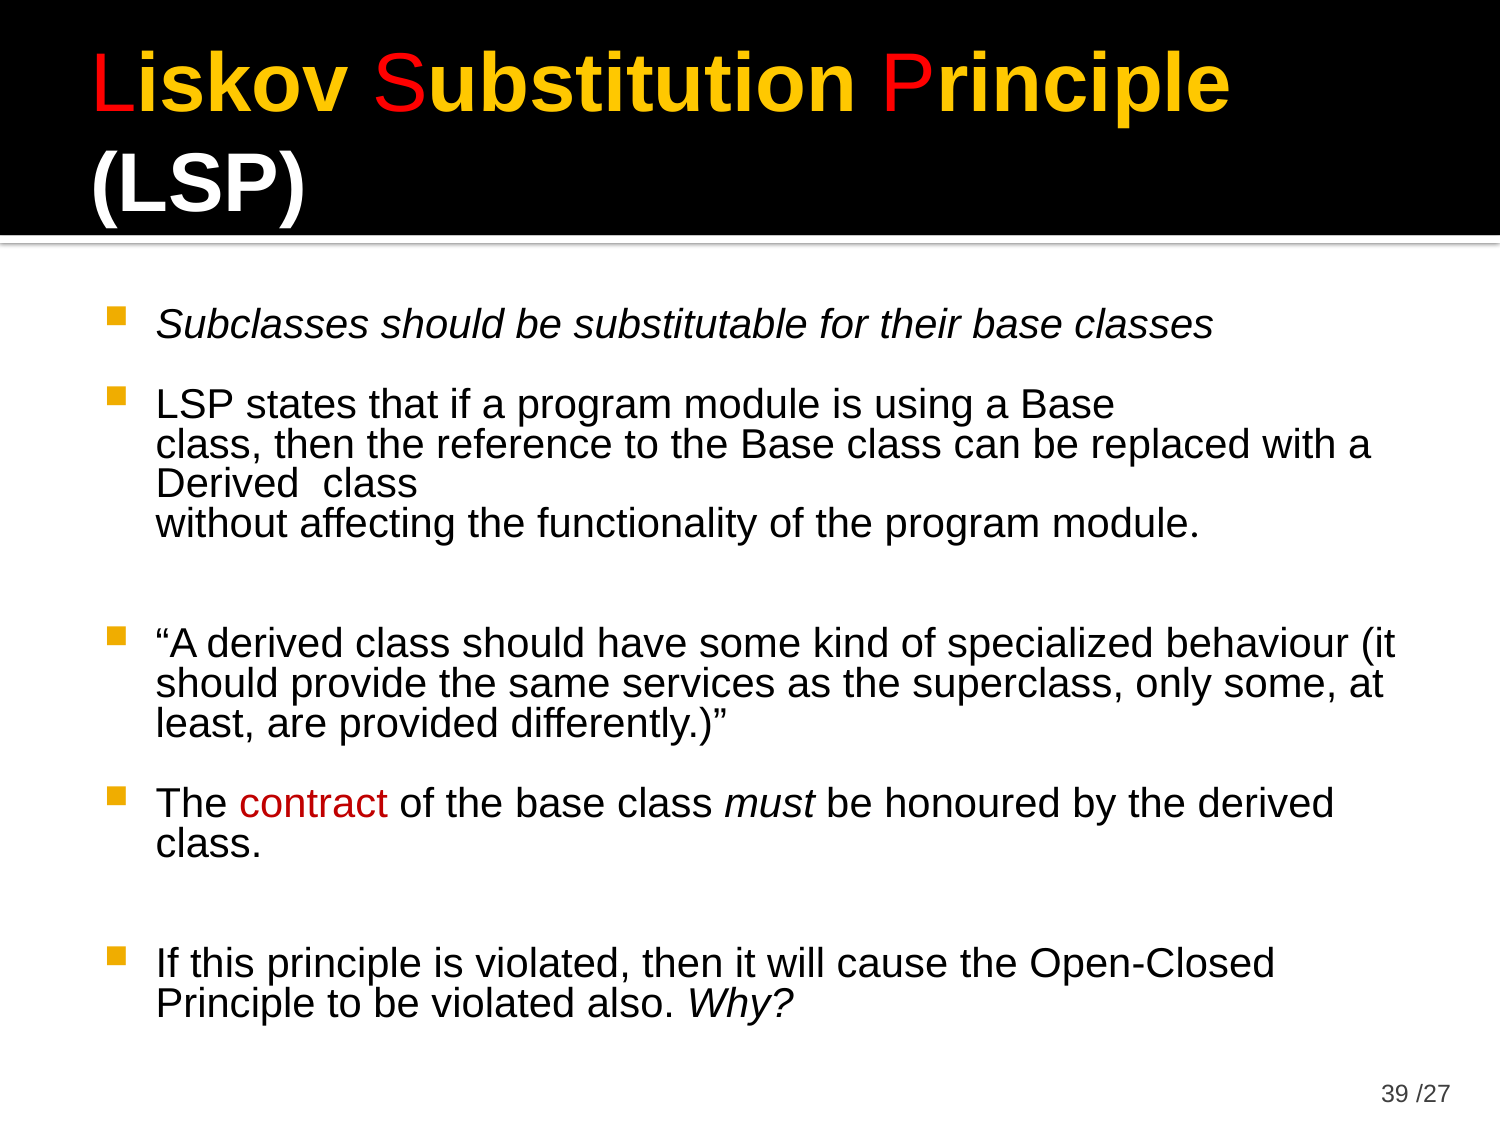

Liskov Substitution Principle (LSP)
Subclasses should be substitutable for their base classes

LSP states that if a program module is using a Base class, then the reference to the Base class can be replaced with a Derived  class without affecting the functionality of the program module.

“A derived class should have some kind of specialized behaviour (it should provide the same services as the superclass, only some, at least, are provided differently.)”

The contract of the base class must be honoured by the derived class.

If this principle is violated, then it will cause the Open-Closed Principle to be violated also. Why?
27/ 39